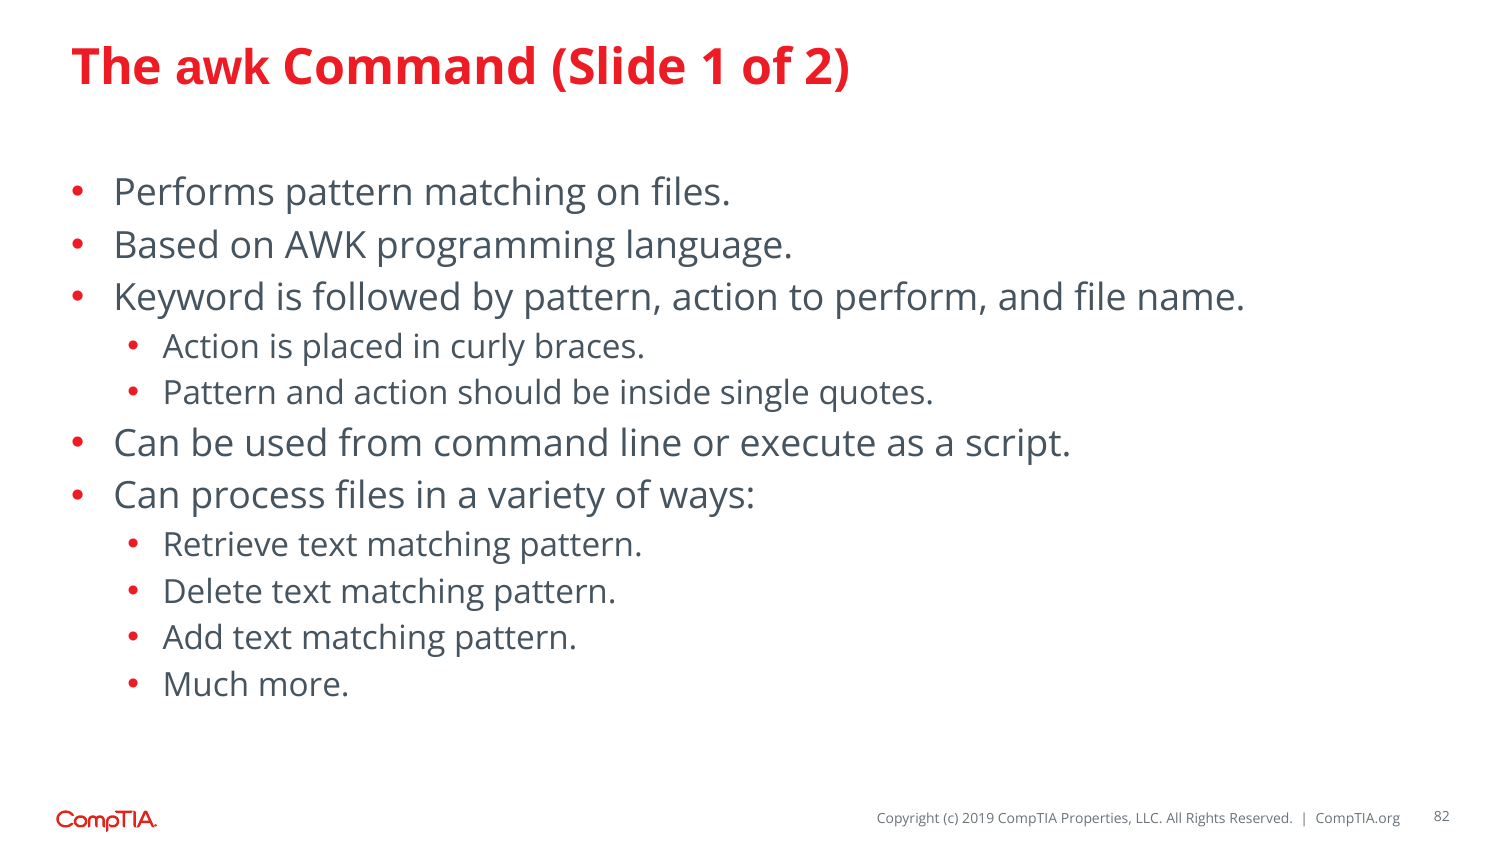

# The awk Command (Slide 1 of 2)
Performs pattern matching on files.
Based on AWK programming language.
Keyword is followed by pattern, action to perform, and file name.
Action is placed in curly braces.
Pattern and action should be inside single quotes.
Can be used from command line or execute as a script.
Can process files in a variety of ways:
Retrieve text matching pattern.
Delete text matching pattern.
Add text matching pattern.
Much more.
82